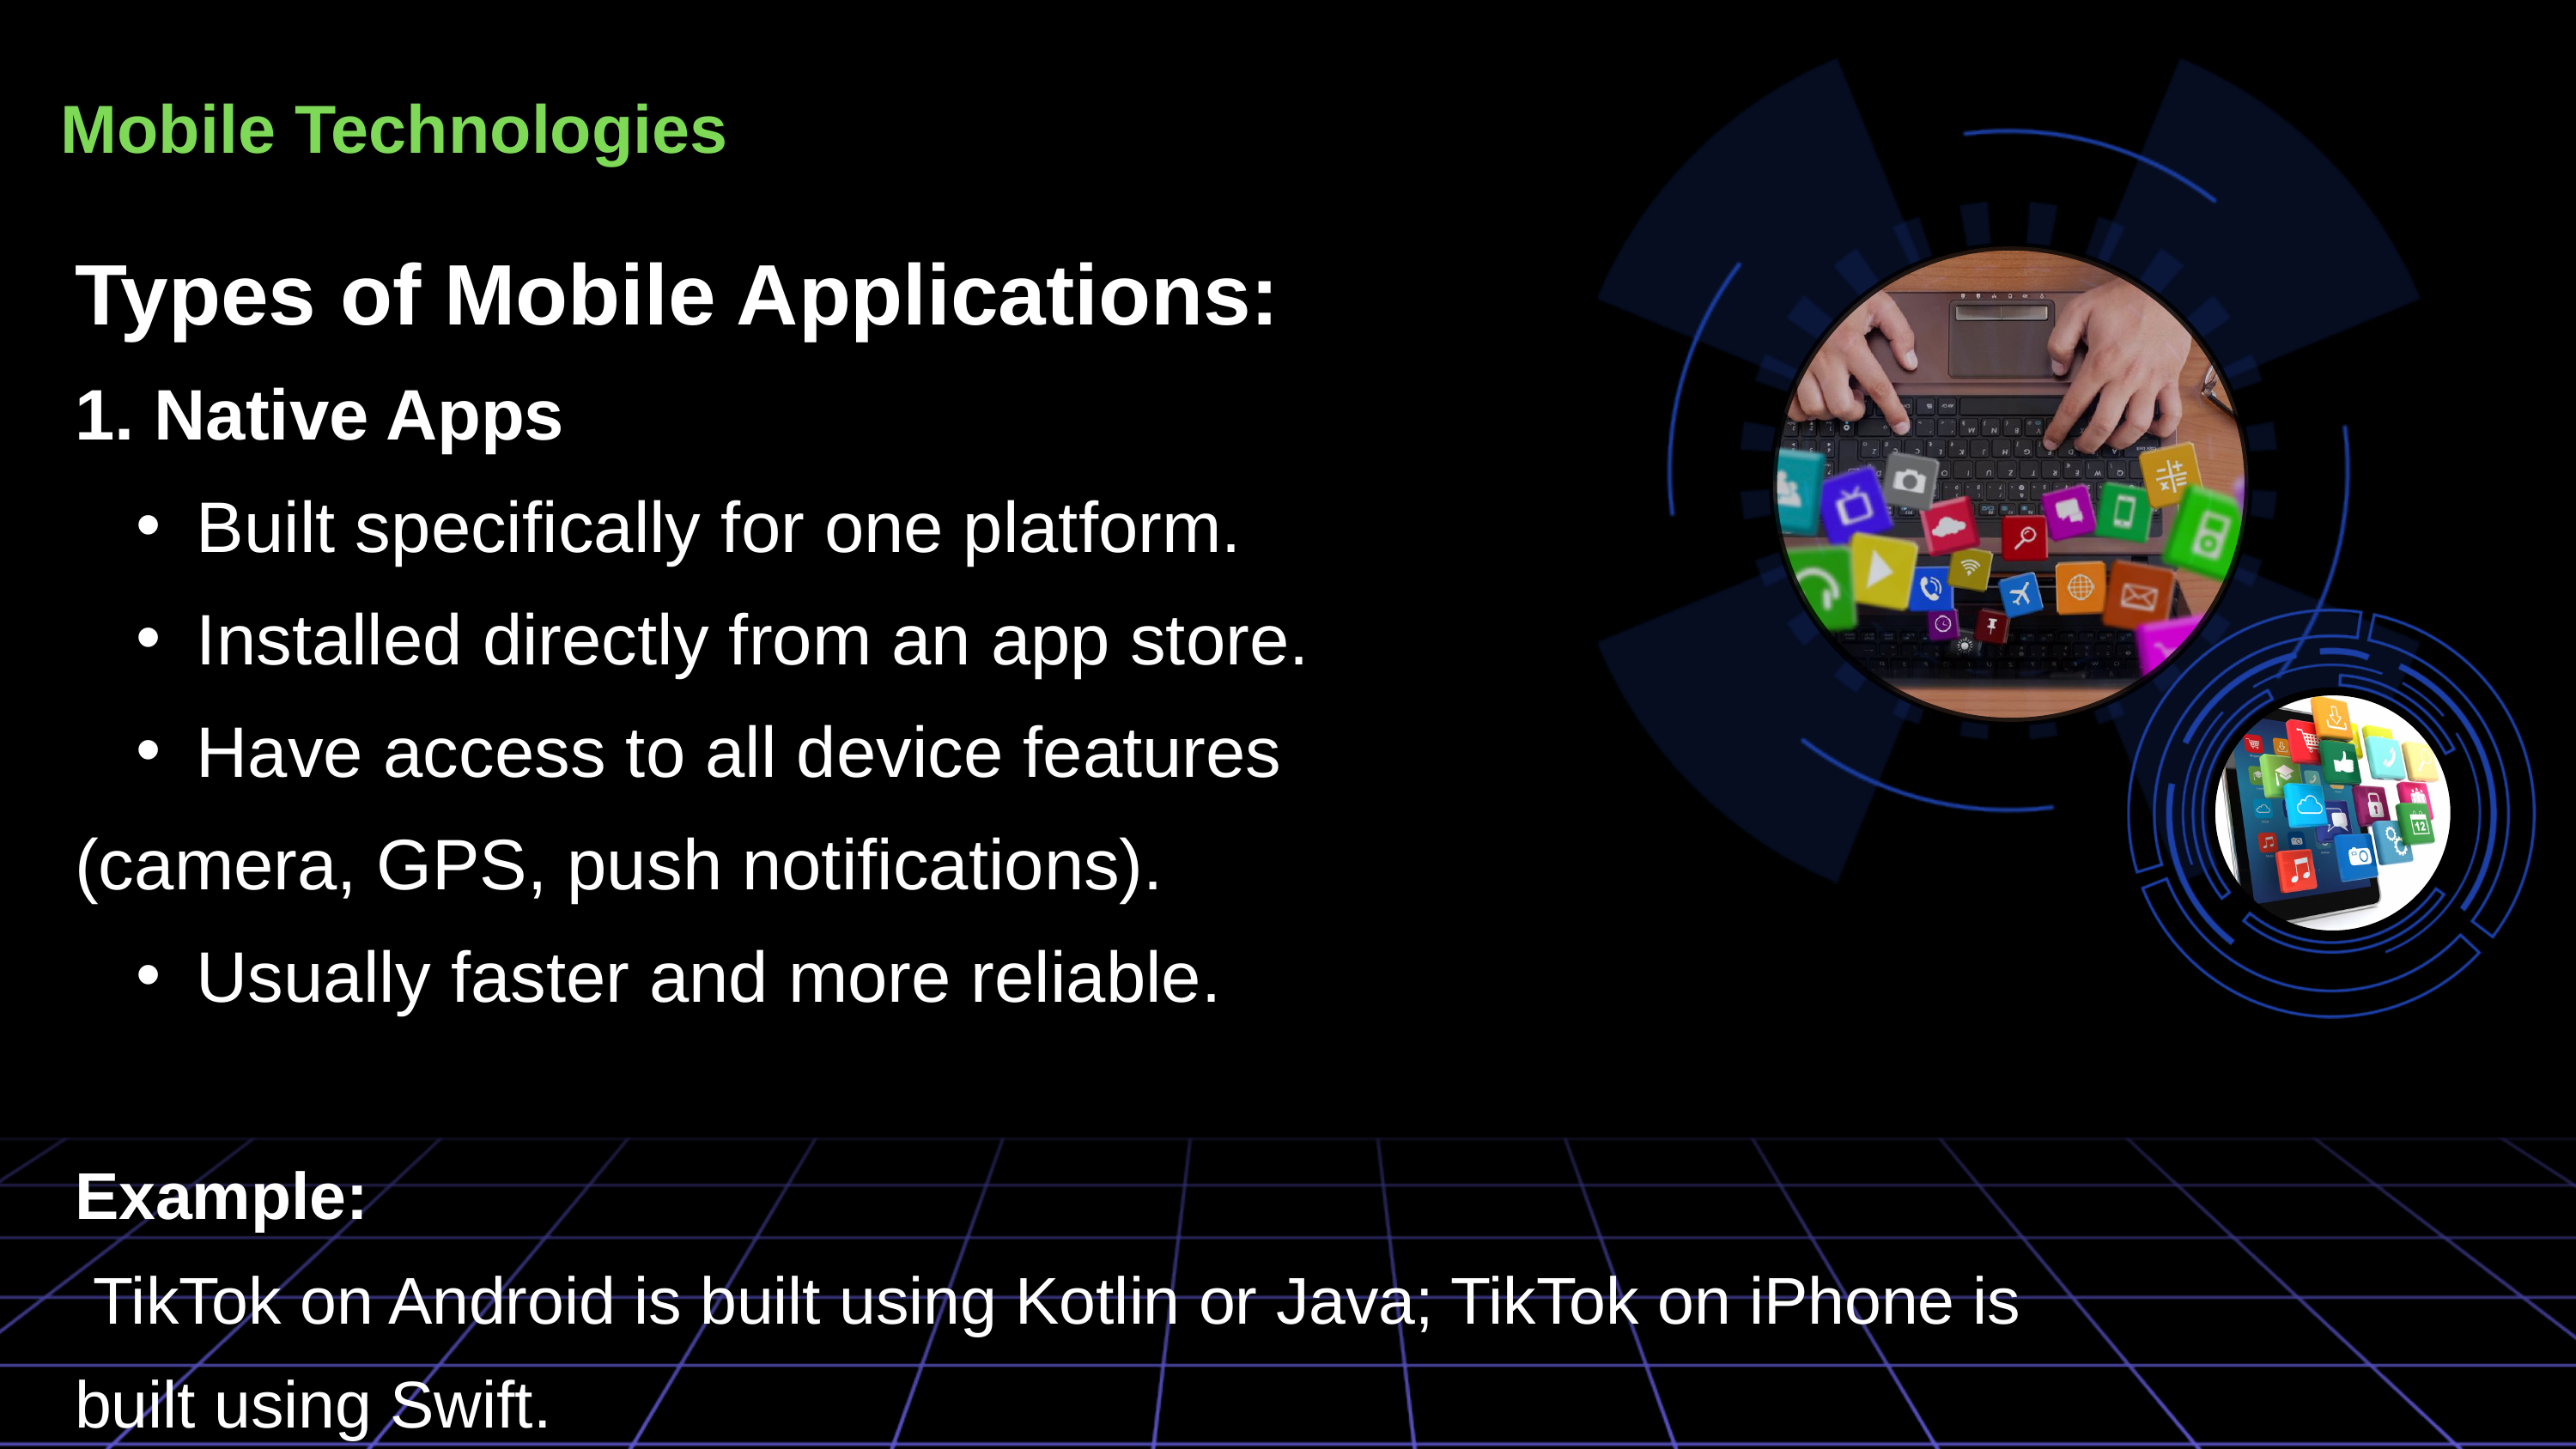

Mobile Technologies
Types of Mobile Applications:
1. Native Apps
Built specifically for one platform.
Installed directly from an app store.
Have access to all device features
(camera, GPS, push notifications).
Usually faster and more reliable.

Example:
 TikTok on Android is built using Kotlin or Java; TikTok on iPhone is built using Swift.